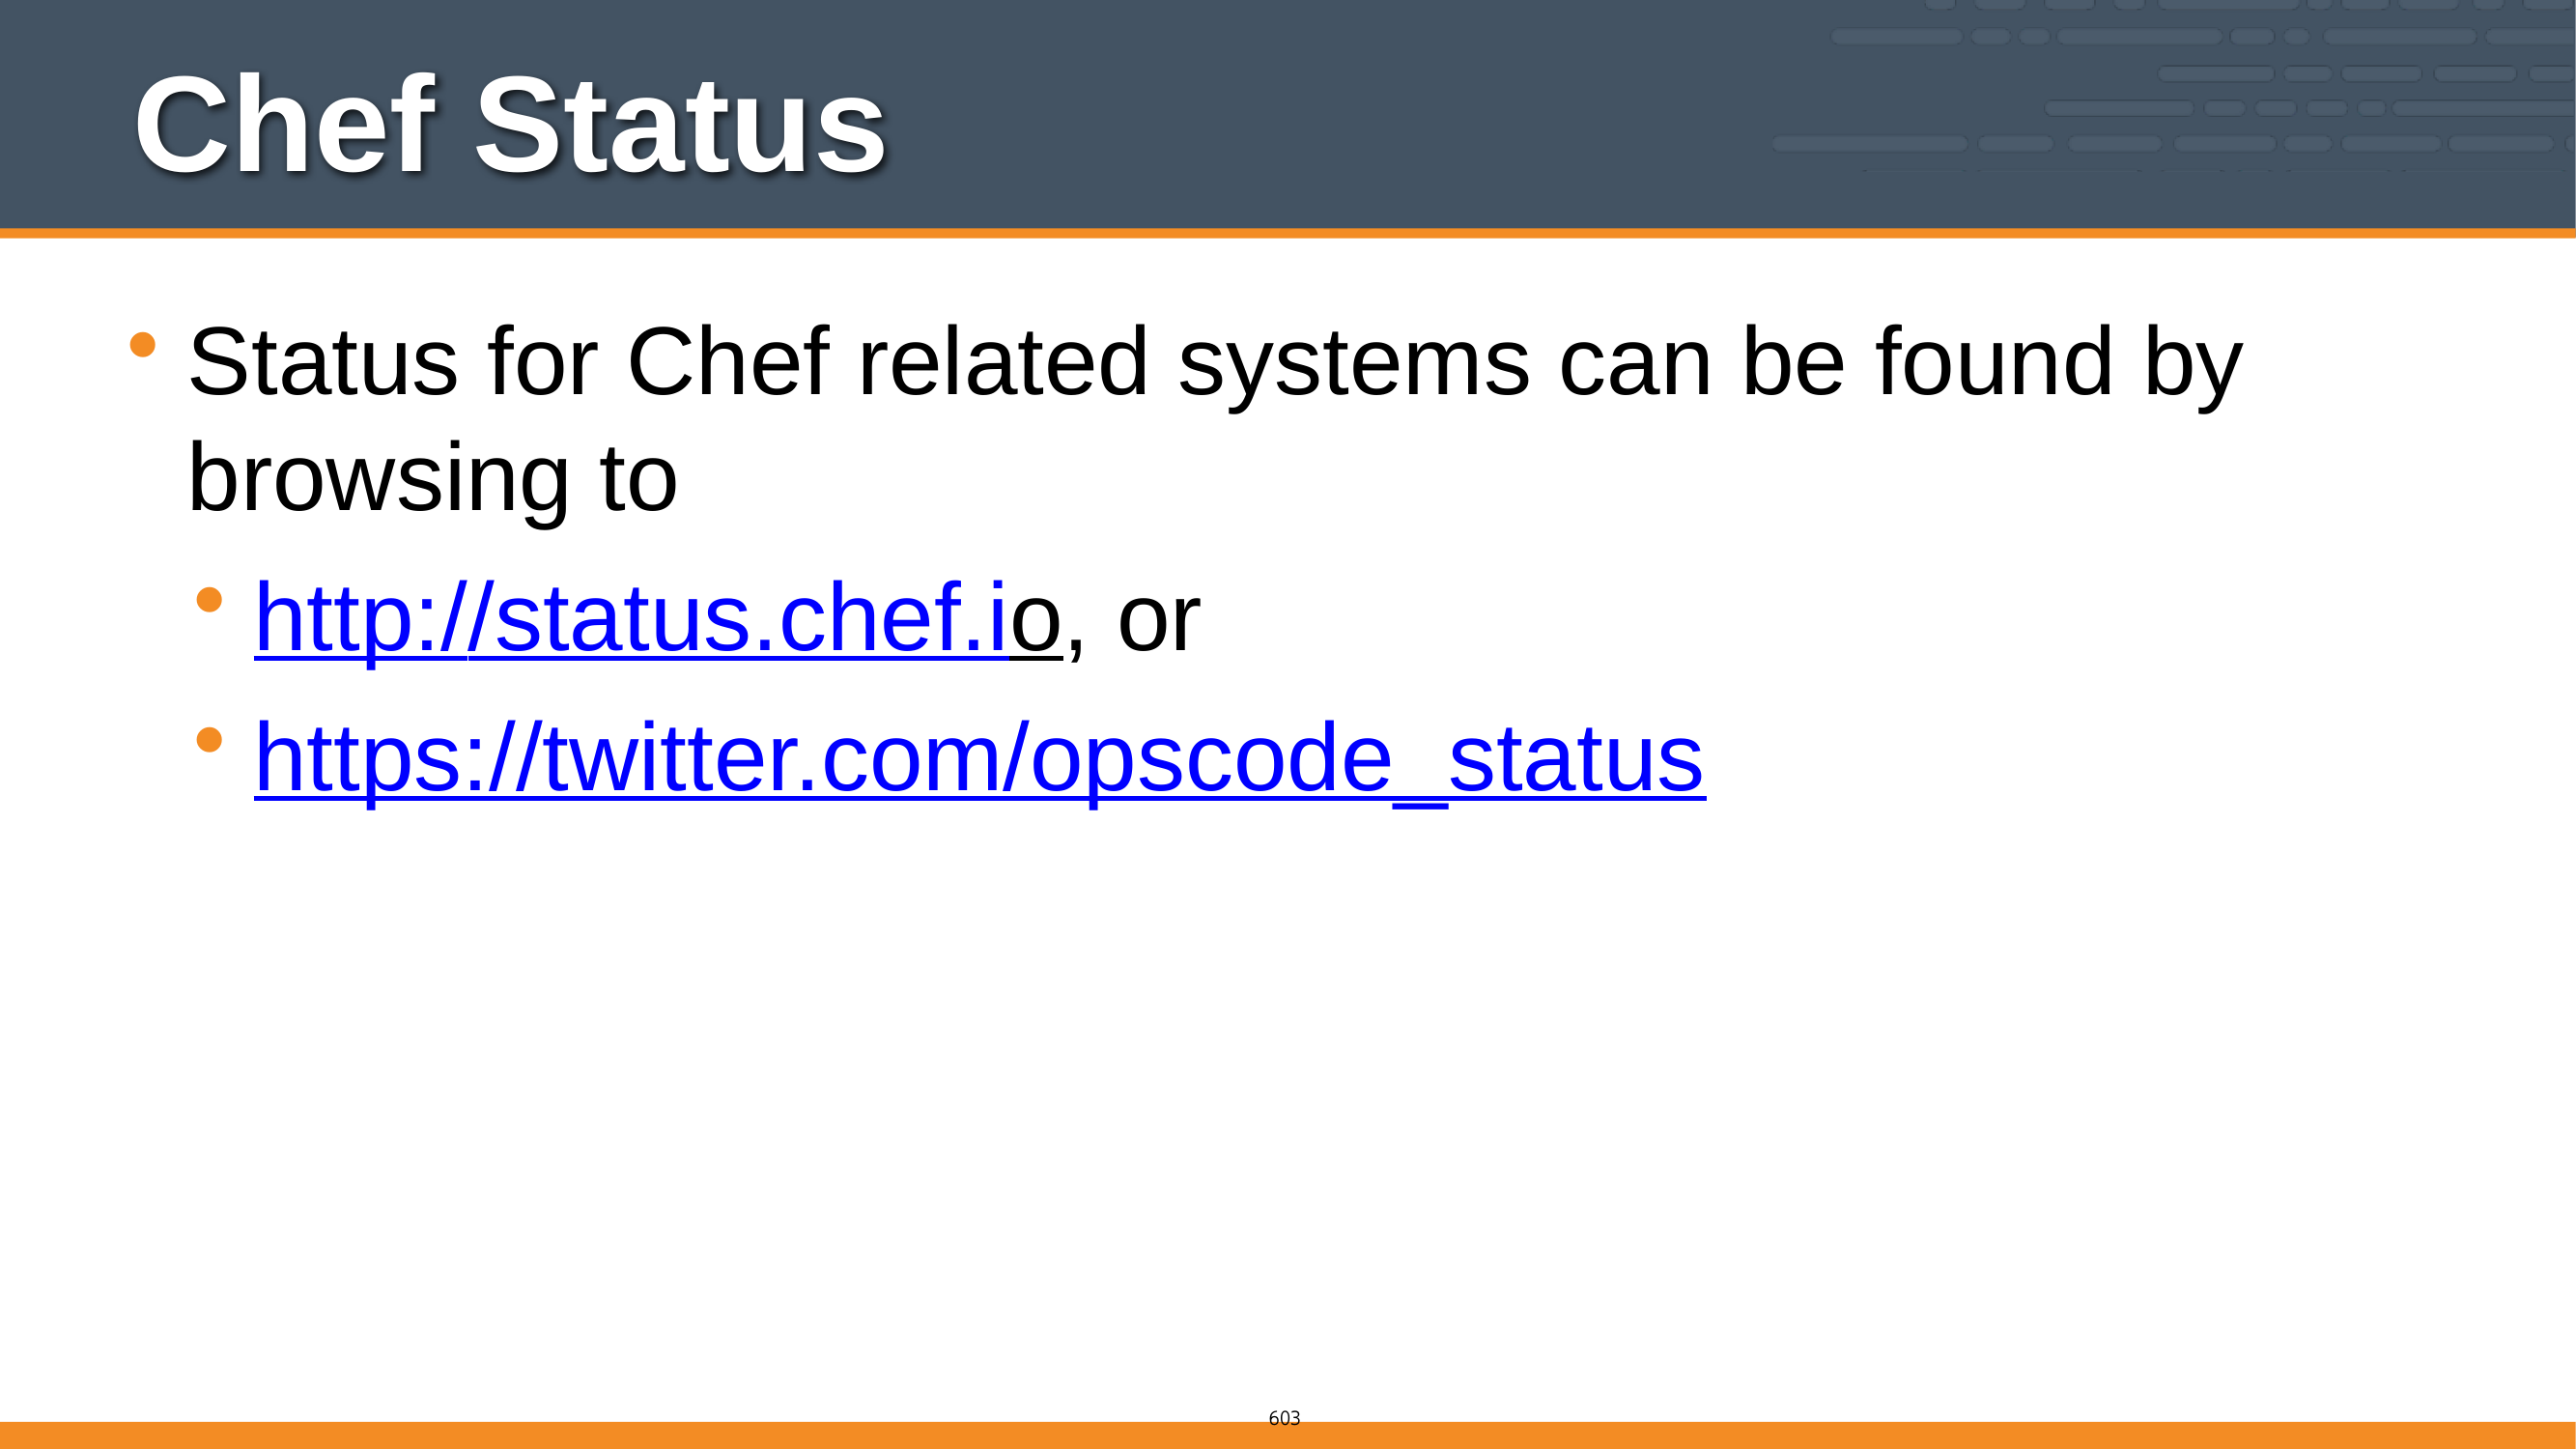

# Chef Status
Status for Chef related systems can be found by browsing to
http://status.chef.io, or
https://twitter.com/opscode_status
603